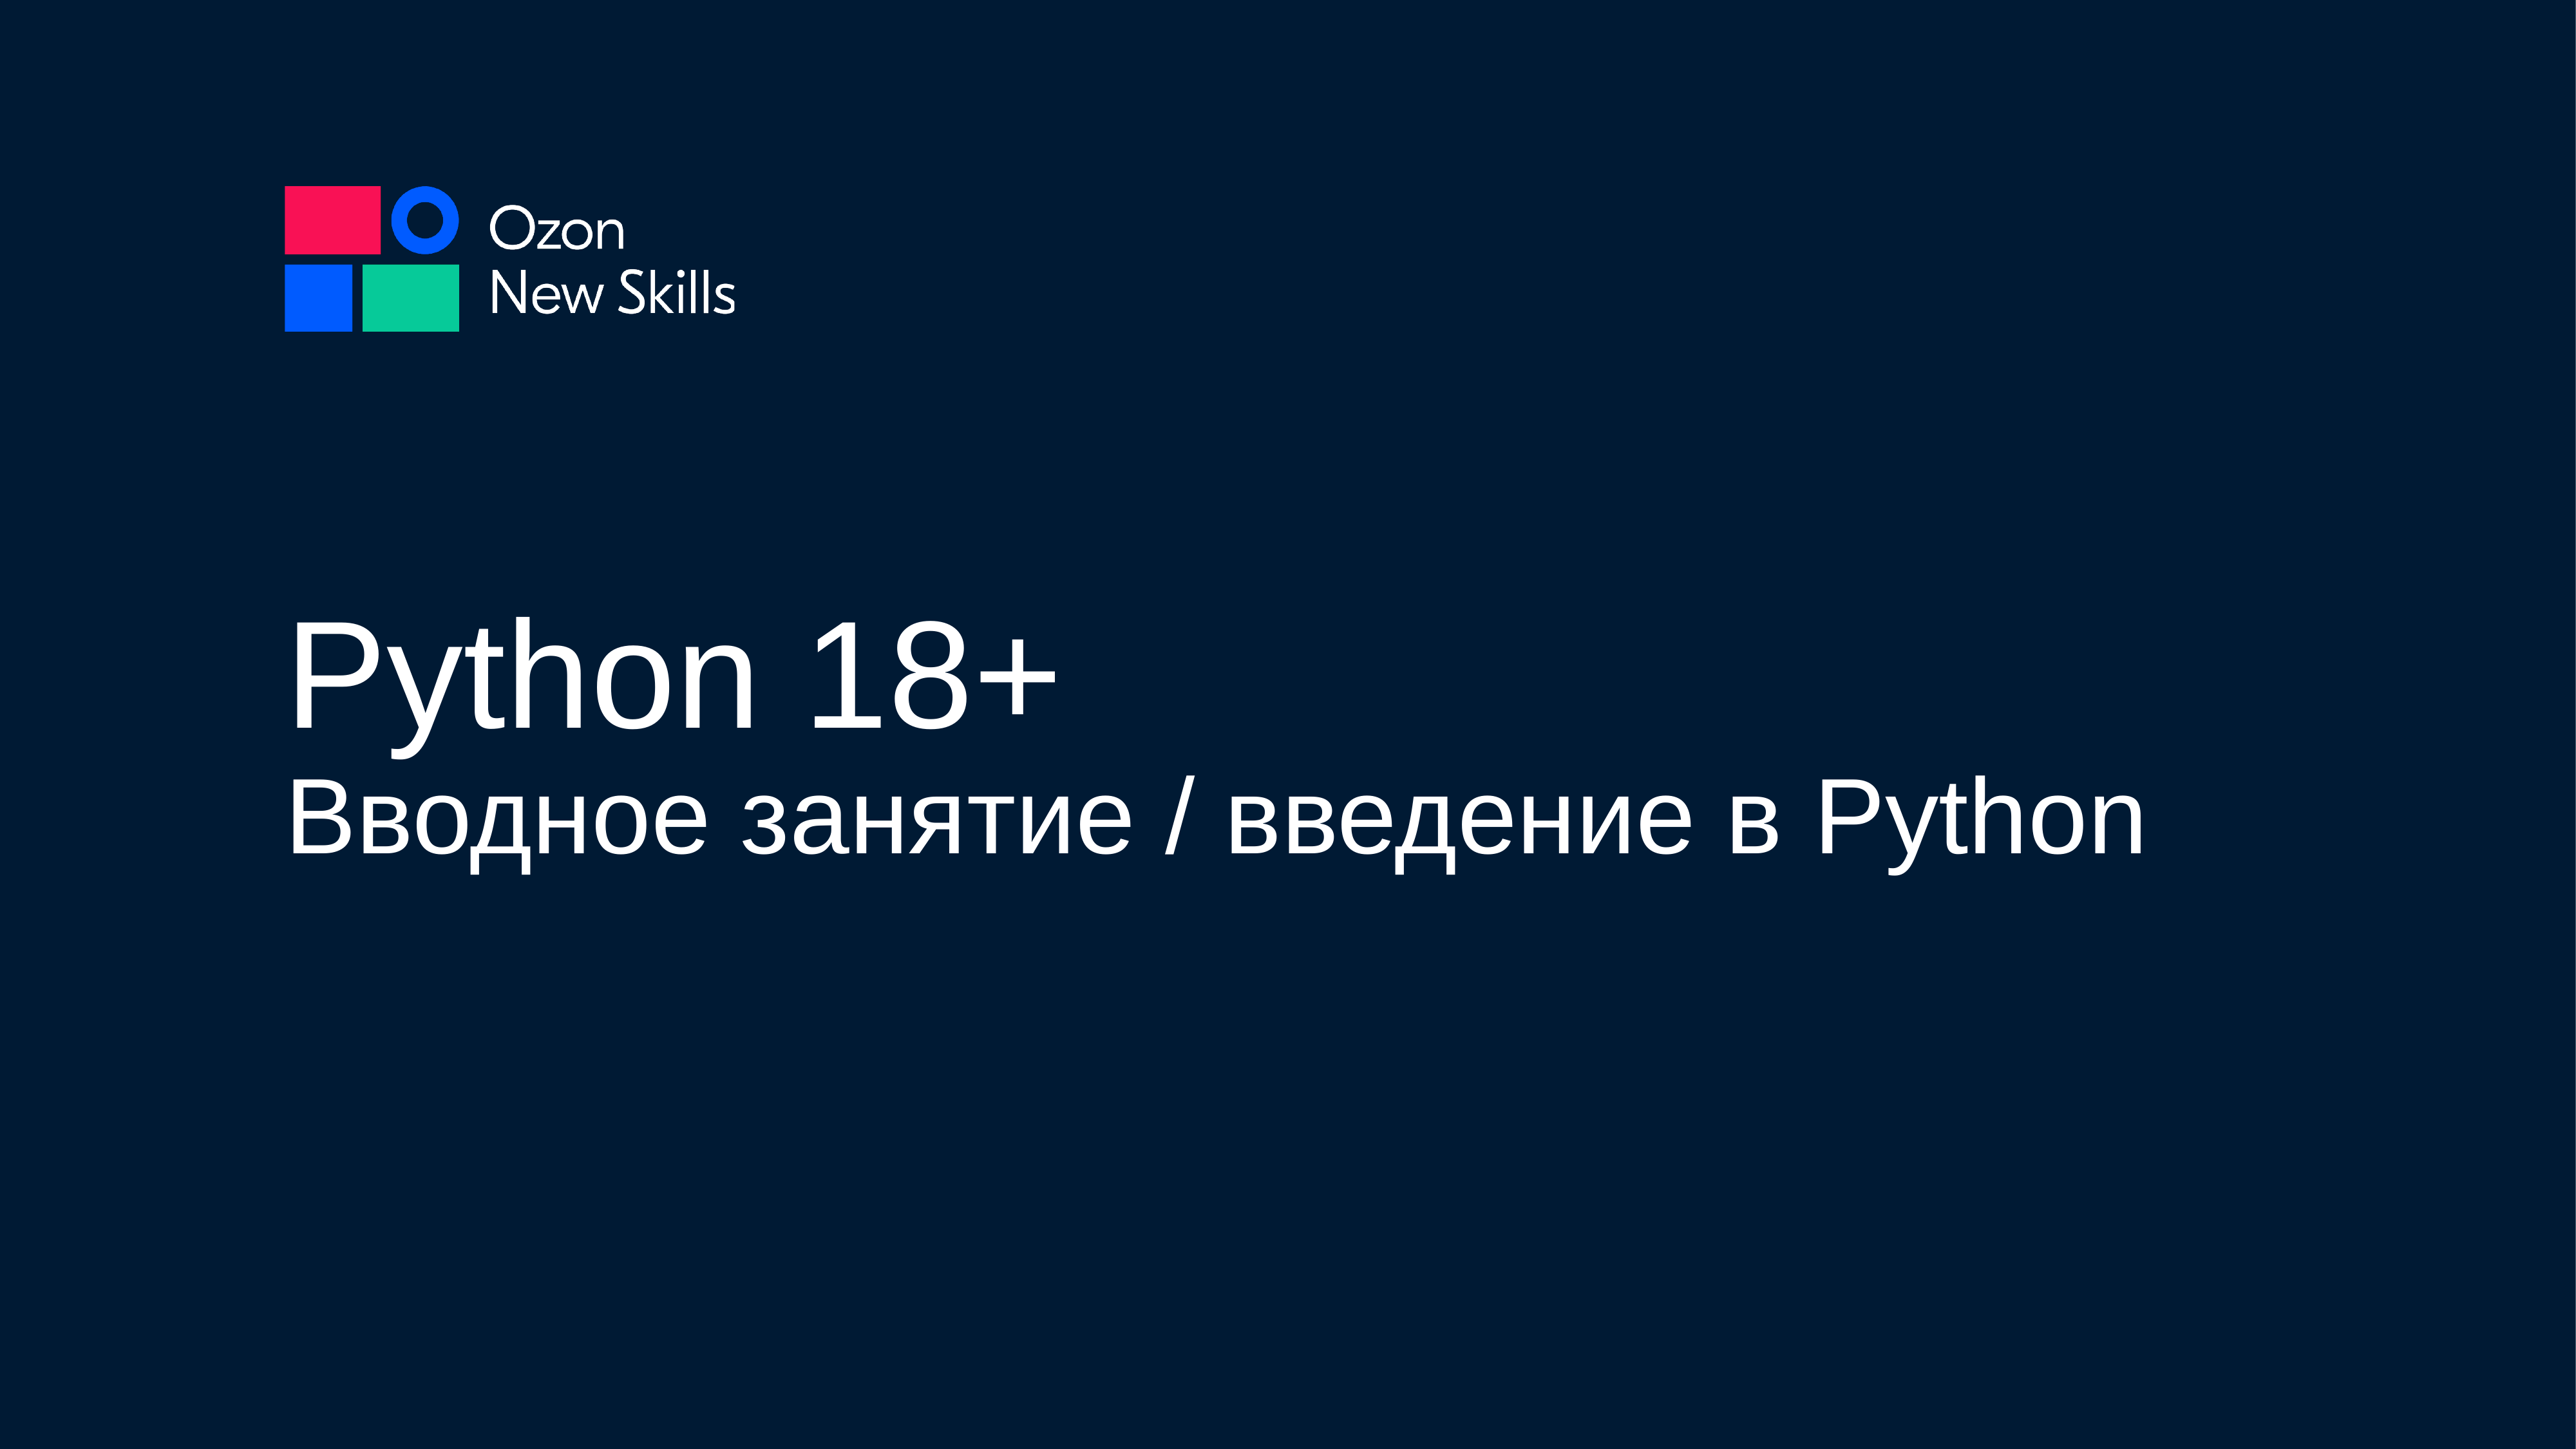

# Python 18+ Вводное занятие / введение в Python